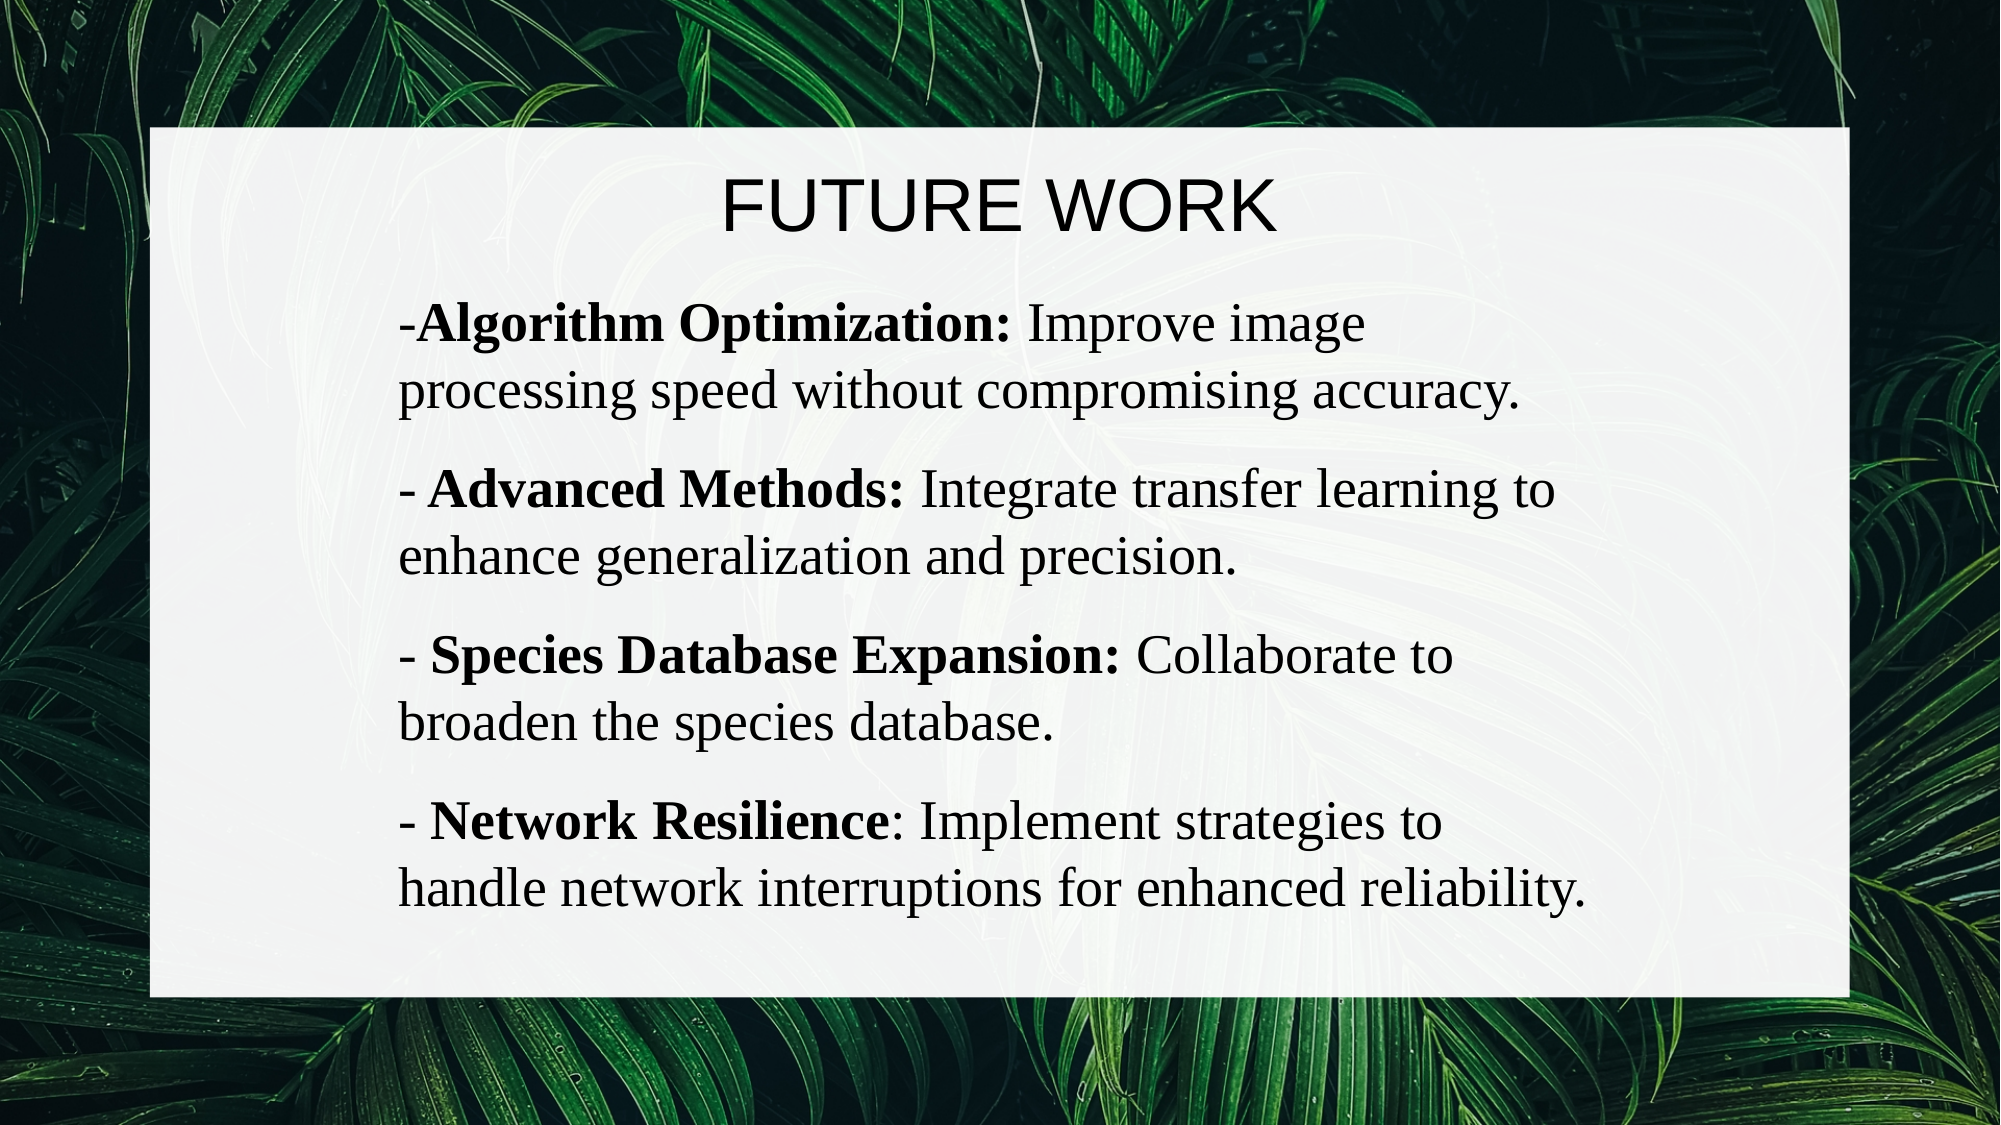

# FUTURE WORK
-Algorithm Optimization: Improve image processing speed without compromising accuracy.
- Advanced Methods: Integrate transfer learning to enhance generalization and precision.
- Species Database Expansion: Collaborate to broaden the species database.
- Network Resilience: Implement strategies to handle network interruptions for enhanced reliability.